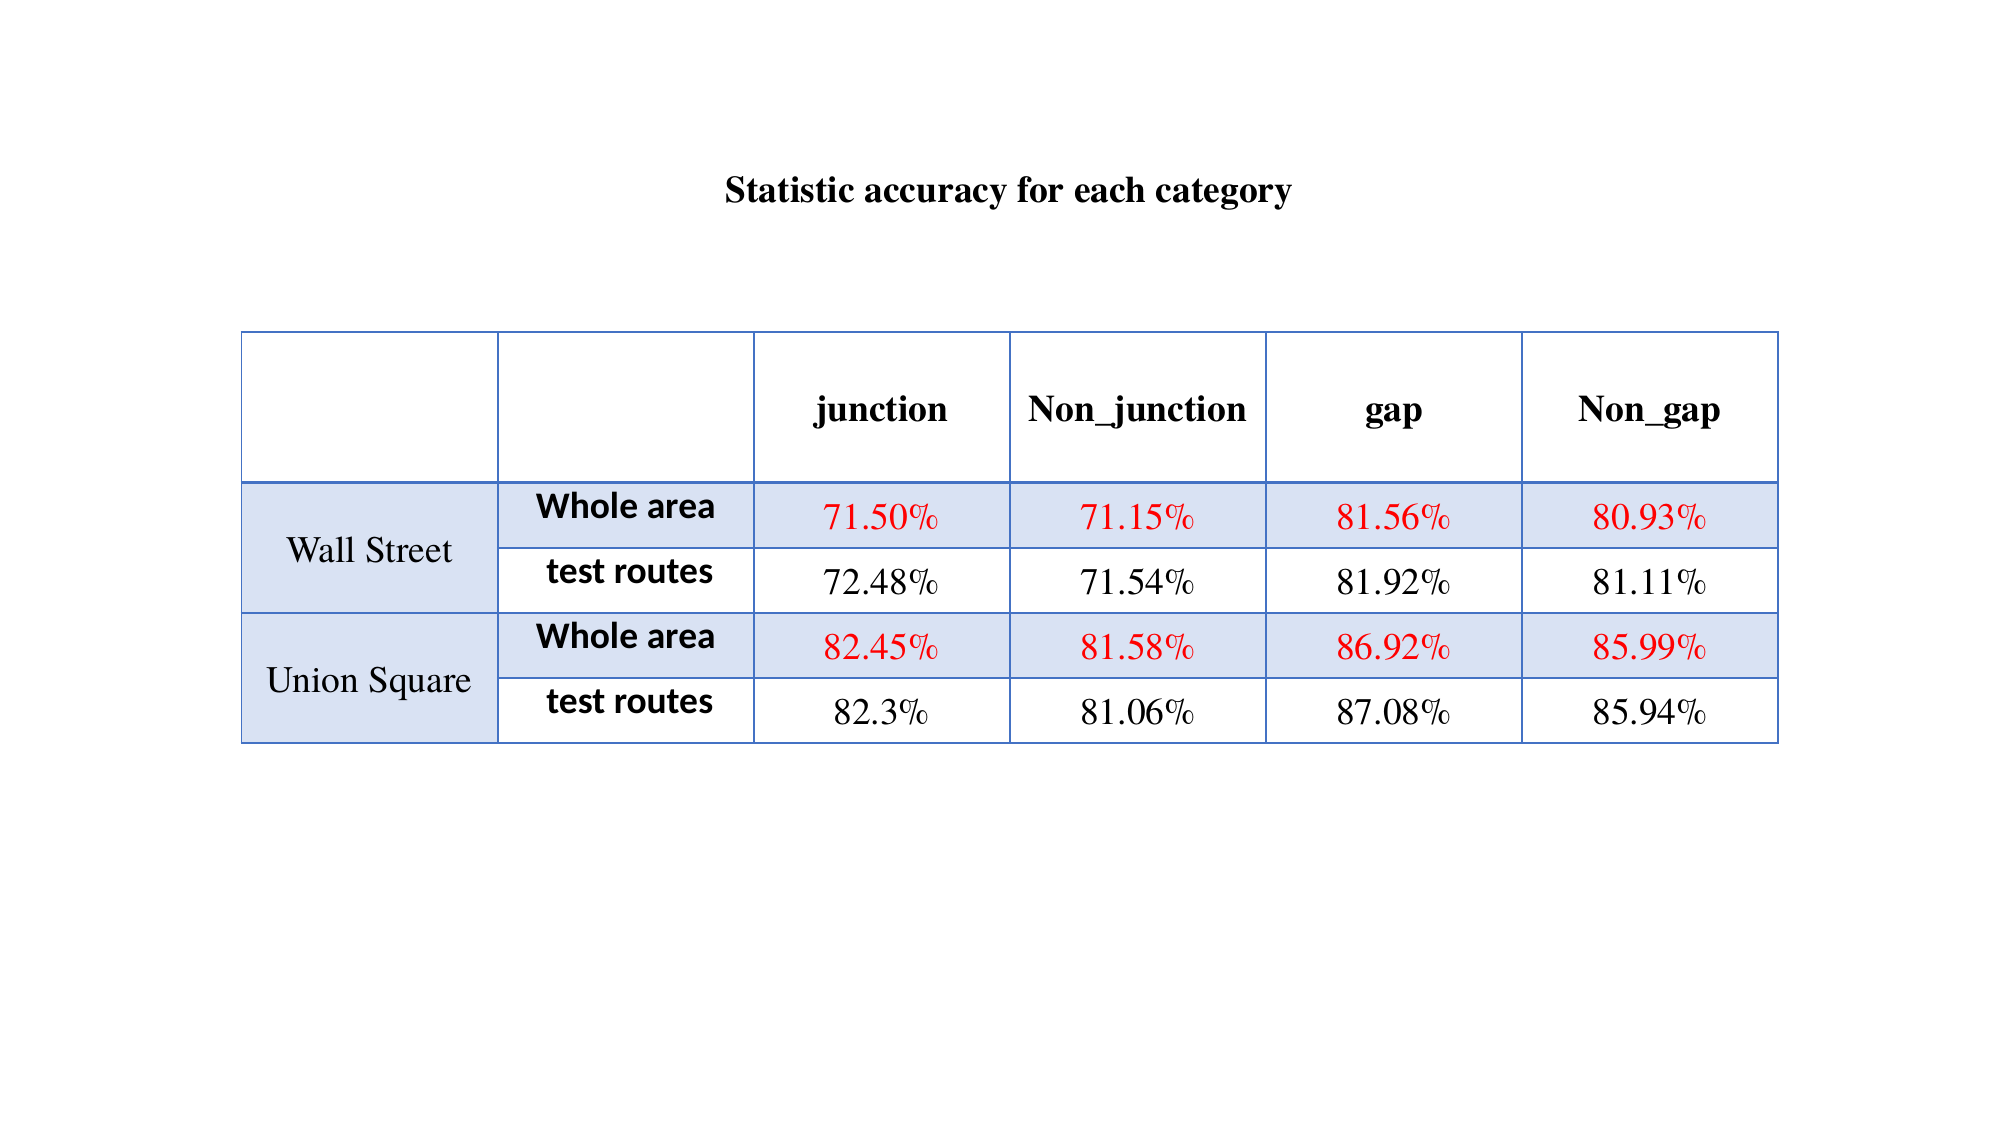

Statistic accuracy for each category
|  |  | junction | Non\_junction | gap | Non\_gap |
| --- | --- | --- | --- | --- | --- |
| Wall Street | Whole area | 71.50% | 71.15% | 81.56% | 80.93% |
|  | test routes | 72.48% | 71.54% | 81.92% | 81.11% |
| Union Square | Whole area | 82.45% | 81.58% | 86.92% | 85.99% |
|  | test routes | 82.3% | 81.06% | 87.08% | 85.94% |